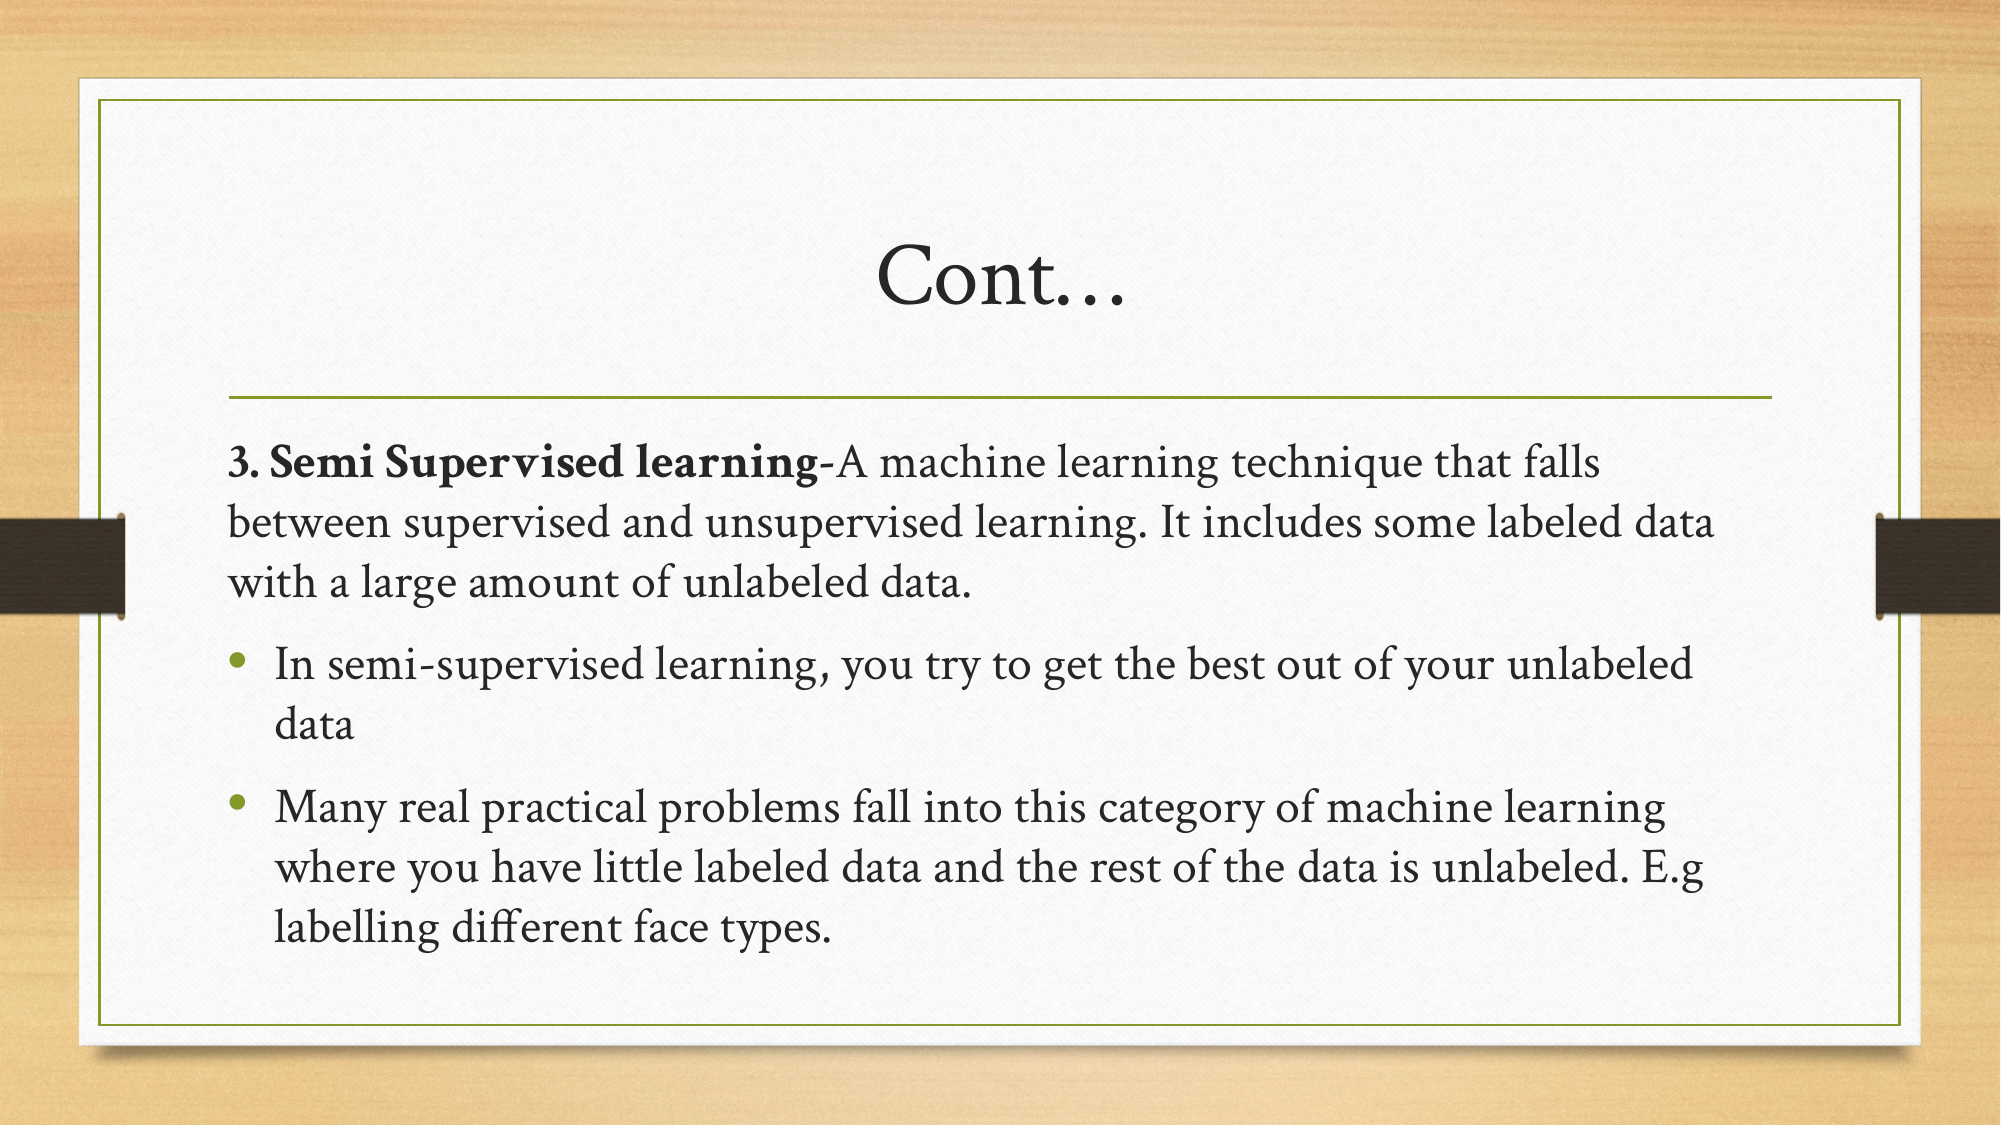

# Cont…
3. Semi Supervised learning-A machine learning technique that falls between supervised and unsupervised learning. It includes some labeled data with a large amount of unlabeled data.
In semi-supervised learning, you try to get the best out of your unlabeled data
Many real practical problems fall into this category of machine learning where you have little labeled data and the rest of the data is unlabeled. E.g labelling different face types.